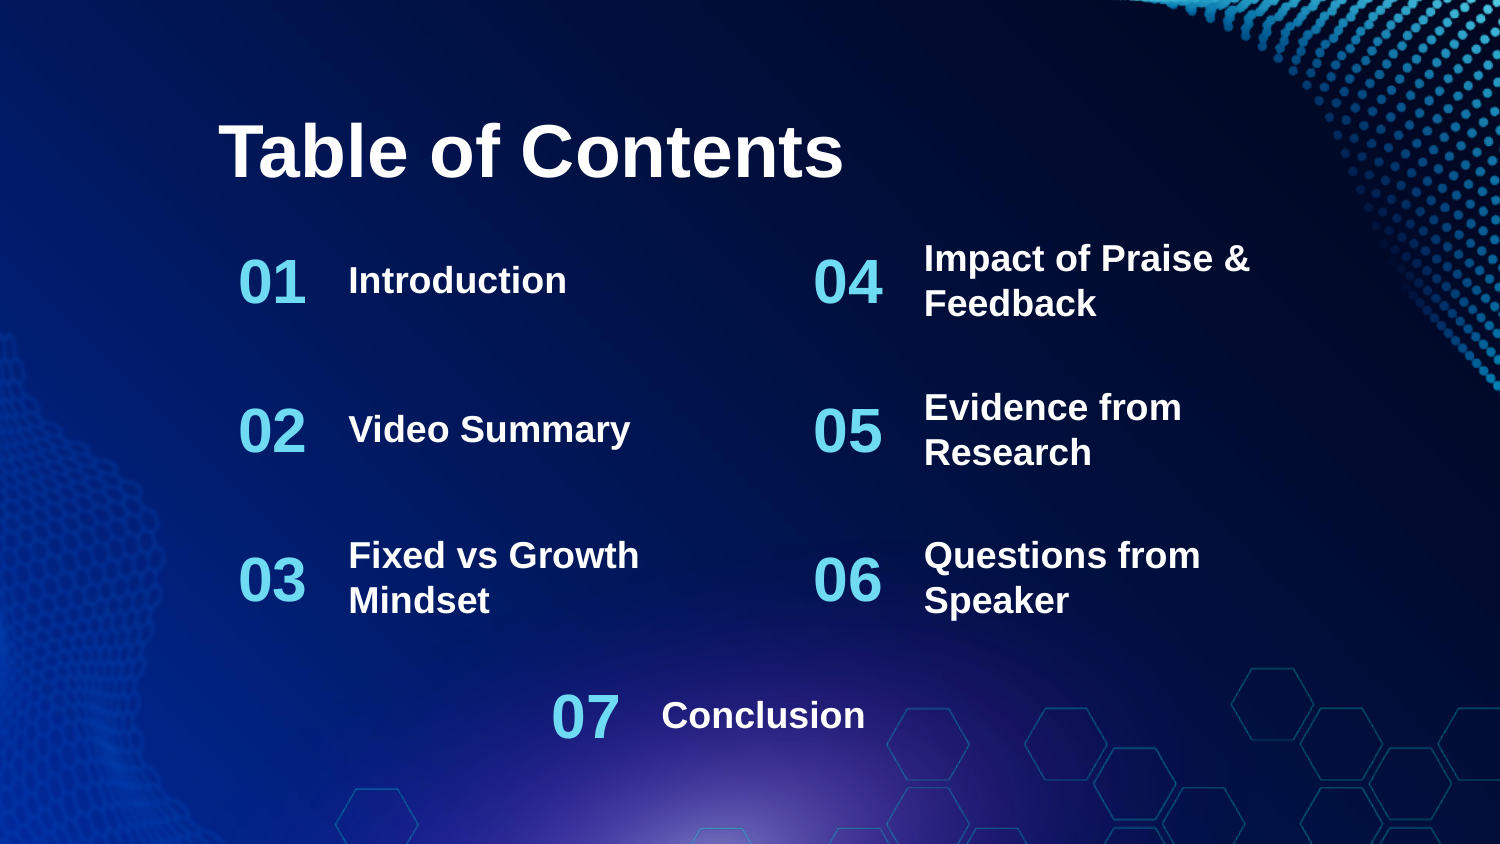

# Table of Contents
04
Introduction
Impact of Praise & Feedback
01
05
Video Summary
Evidence from Research
02
03
Fixed vs Growth Mindset
06
Questions from Speaker
07
Conclusion